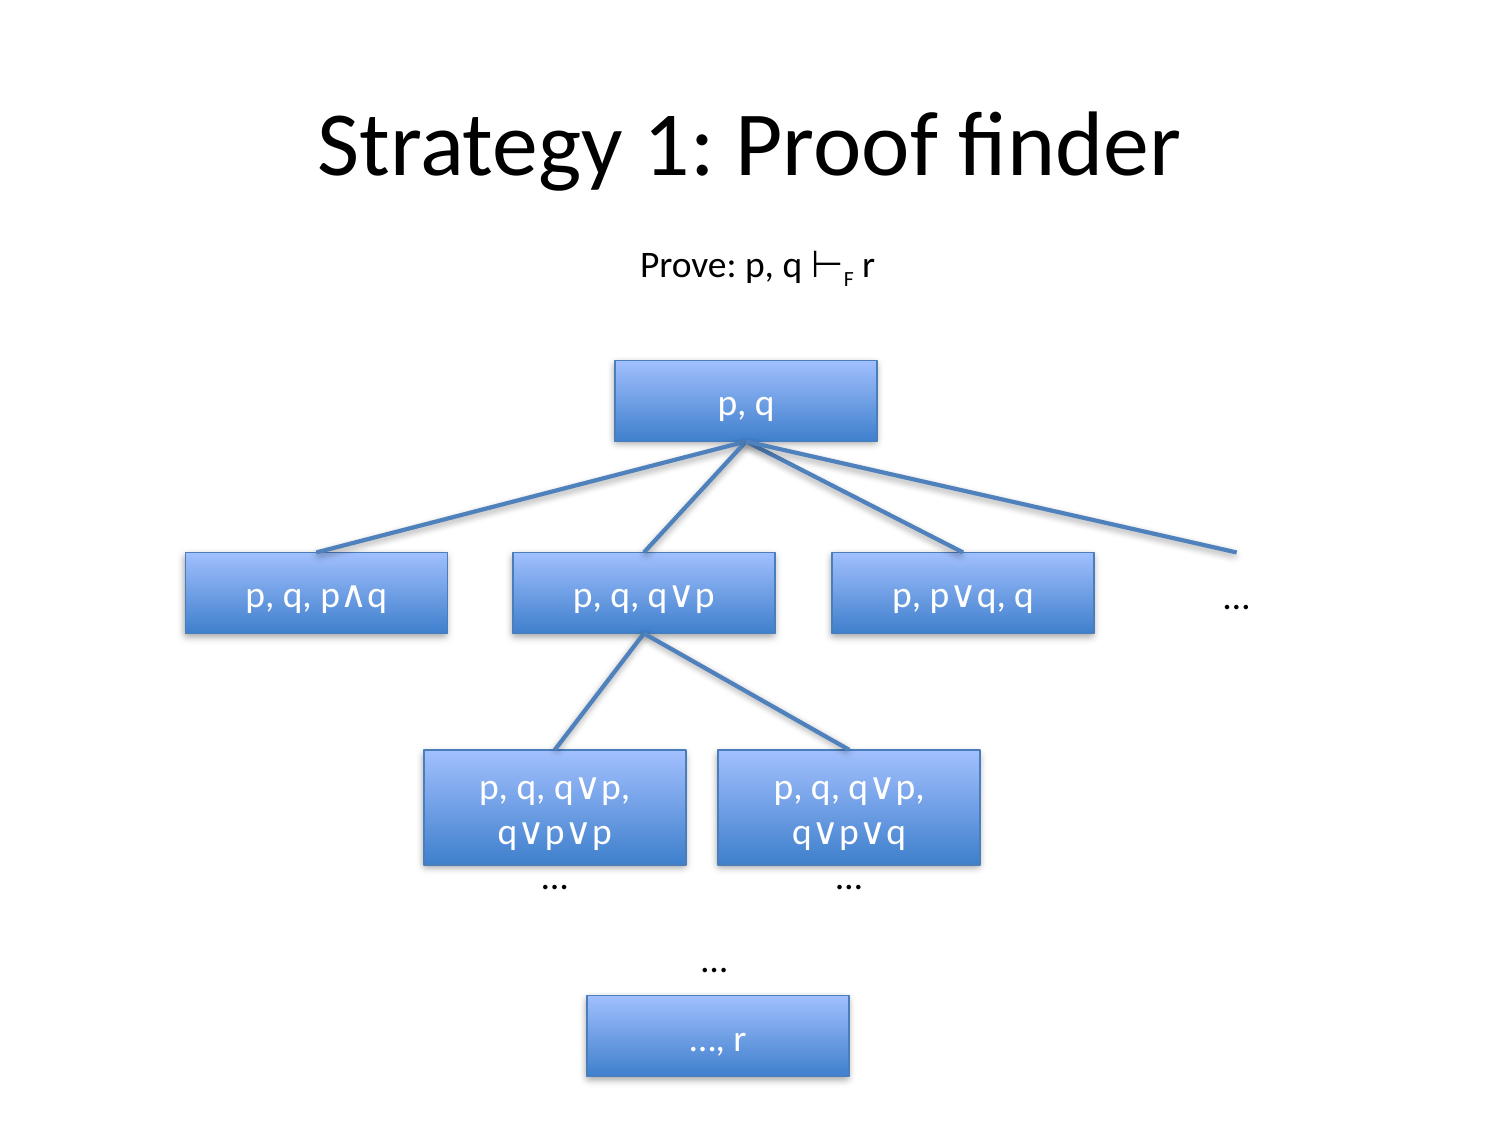

# Strategy 1: Proof finder
Prove: p, q ⊢F r
p, q
p, q, p∧q
p, q, q∨p
p, p∨q, q
…
p, q, q∨p, q∨p∨p
p, q, q∨p, q∨p∨q
…
…
…
…, r